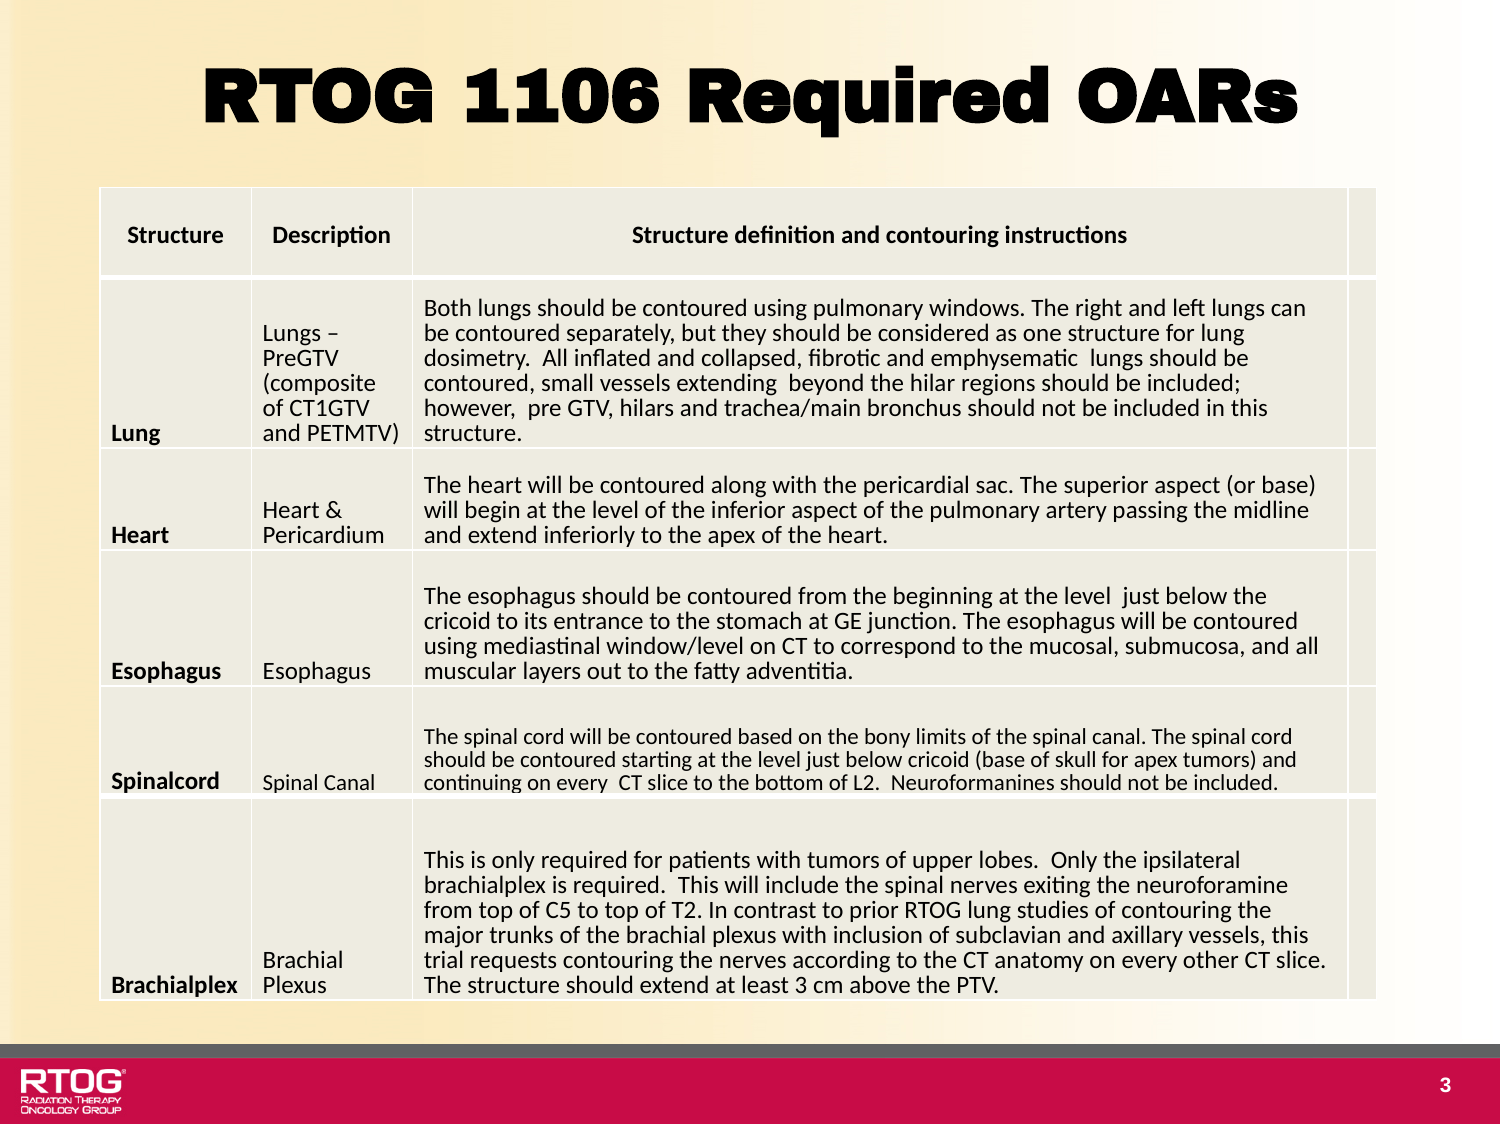

# RTOG 1106 Required OARs
| Structure | Description | Structure definition and contouring instructions |  |
| --- | --- | --- | --- |
| Lung | Lungs – PreGTV (composite of CT1GTV and PETMTV) | Both lungs should be contoured using pulmonary windows. The right and left lungs can be contoured separately, but they should be considered as one structure for lung dosimetry. All inflated and collapsed, fibrotic and emphysematic lungs should be contoured, small vessels extending beyond the hilar regions should be included; however, pre GTV, hilars and trachea/main bronchus should not be included in this structure. |  |
| Heart | Heart & Pericardium | The heart will be contoured along with the pericardial sac. The superior aspect (or base) will begin at the level of the inferior aspect of the pulmonary artery passing the midline and extend inferiorly to the apex of the heart. |  |
| Esophagus | Esophagus | The esophagus should be contoured from the beginning at the level just below the cricoid to its entrance to the stomach at GE junction. The esophagus will be contoured using mediastinal window/level on CT to correspond to the mucosal, submucosa, and all muscular layers out to the fatty adventitia. |  |
| Spinalcord | Spinal Canal | The spinal cord will be contoured based on the bony limits of the spinal canal. The spinal cord should be contoured starting at the level just below cricoid (base of skull for apex tumors) and continuing on every CT slice to the bottom of L2. Neuroformanines should not be included. |  |
| Brachialplex | Brachial Plexus | This is only required for patients with tumors of upper lobes. Only the ipsilateral brachialplex is required. This will include the spinal nerves exiting the neuroforamine from top of C5 to top of T2. In contrast to prior RTOG lung studies of contouring the major trunks of the brachial plexus with inclusion of subclavian and axillary vessels, this trial requests contouring the nerves according to the CT anatomy on every other CT slice. The structure should extend at least 3 cm above the PTV. |  |